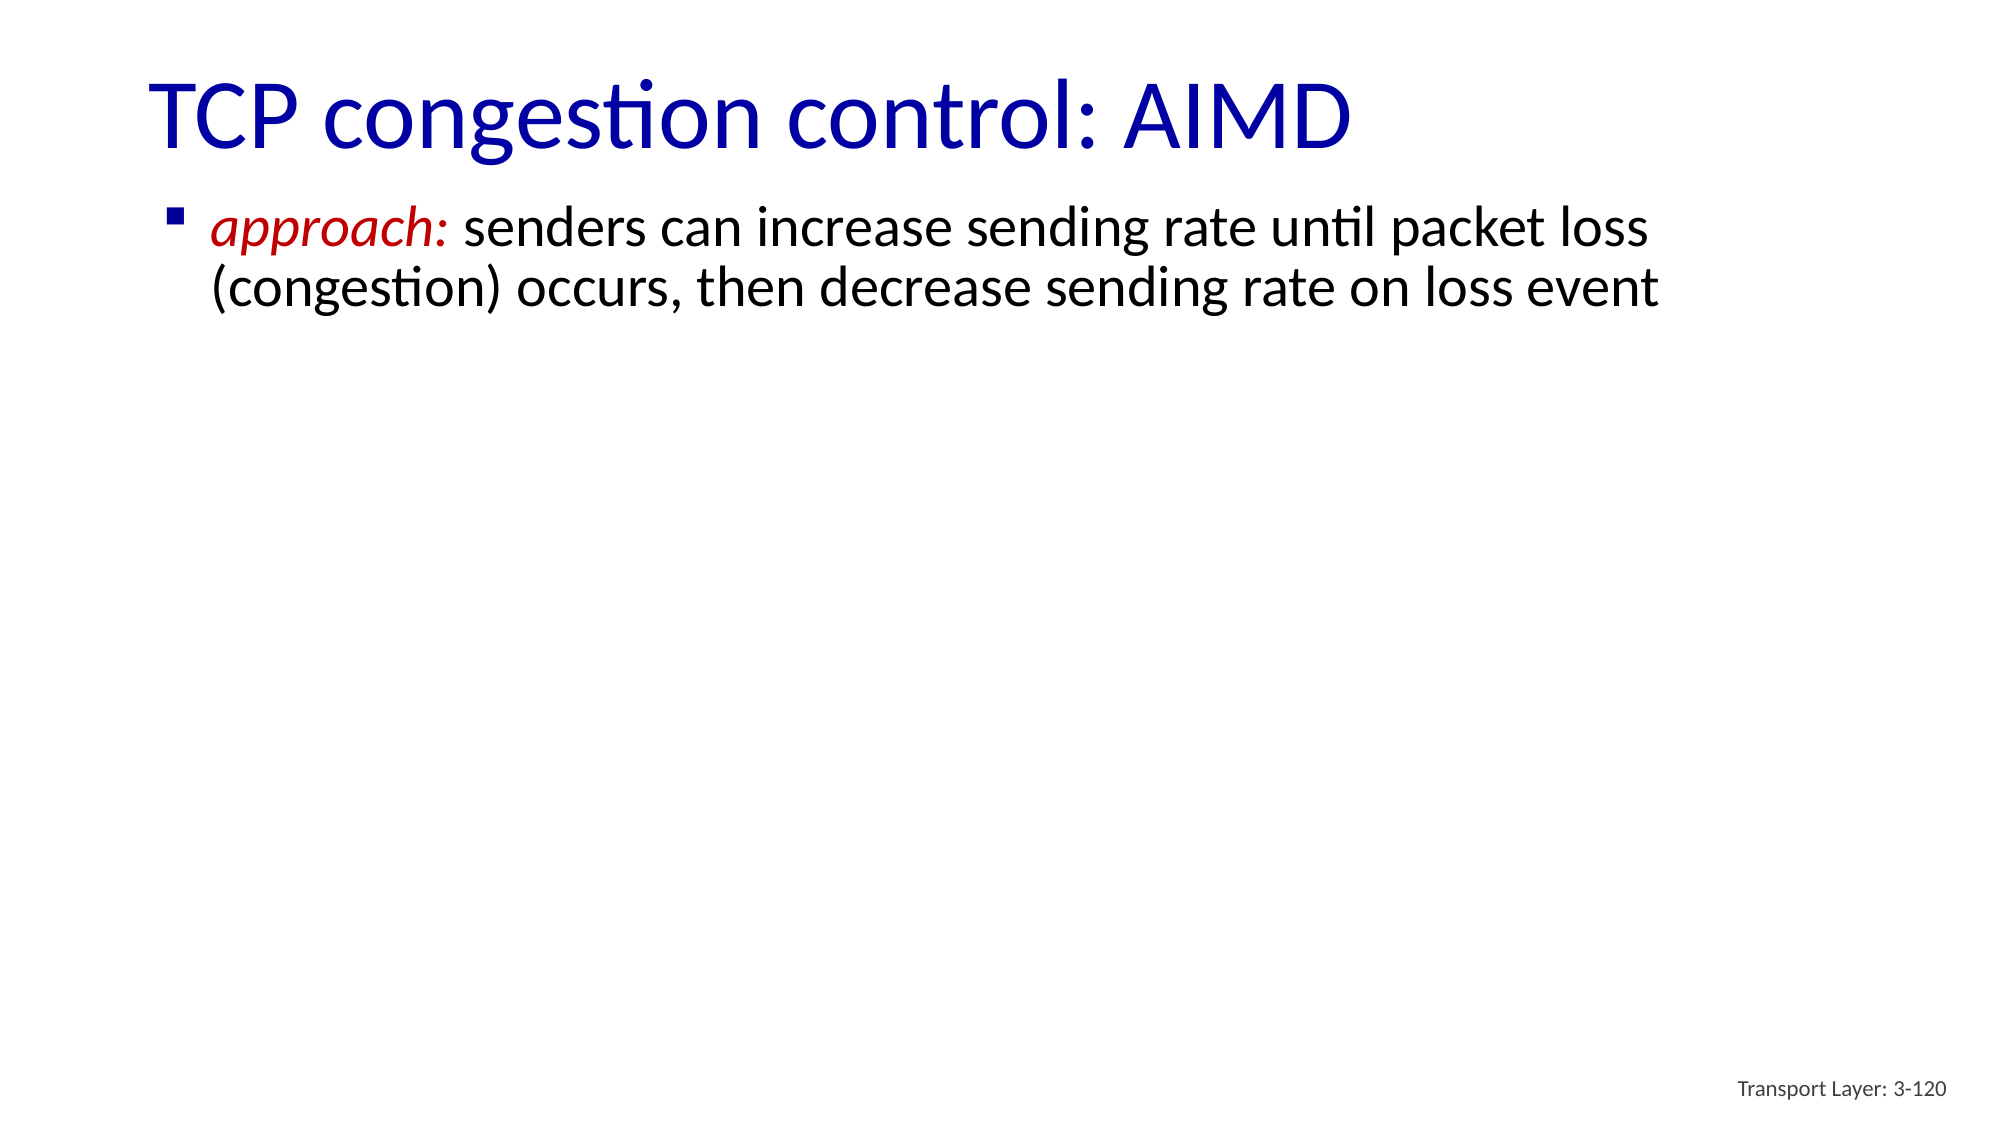

# TCP congestion control: AIMD
approach: senders can increase sending rate until packet loss (congestion) occurs, then decrease sending rate on loss event

Transport Layer: 3-120